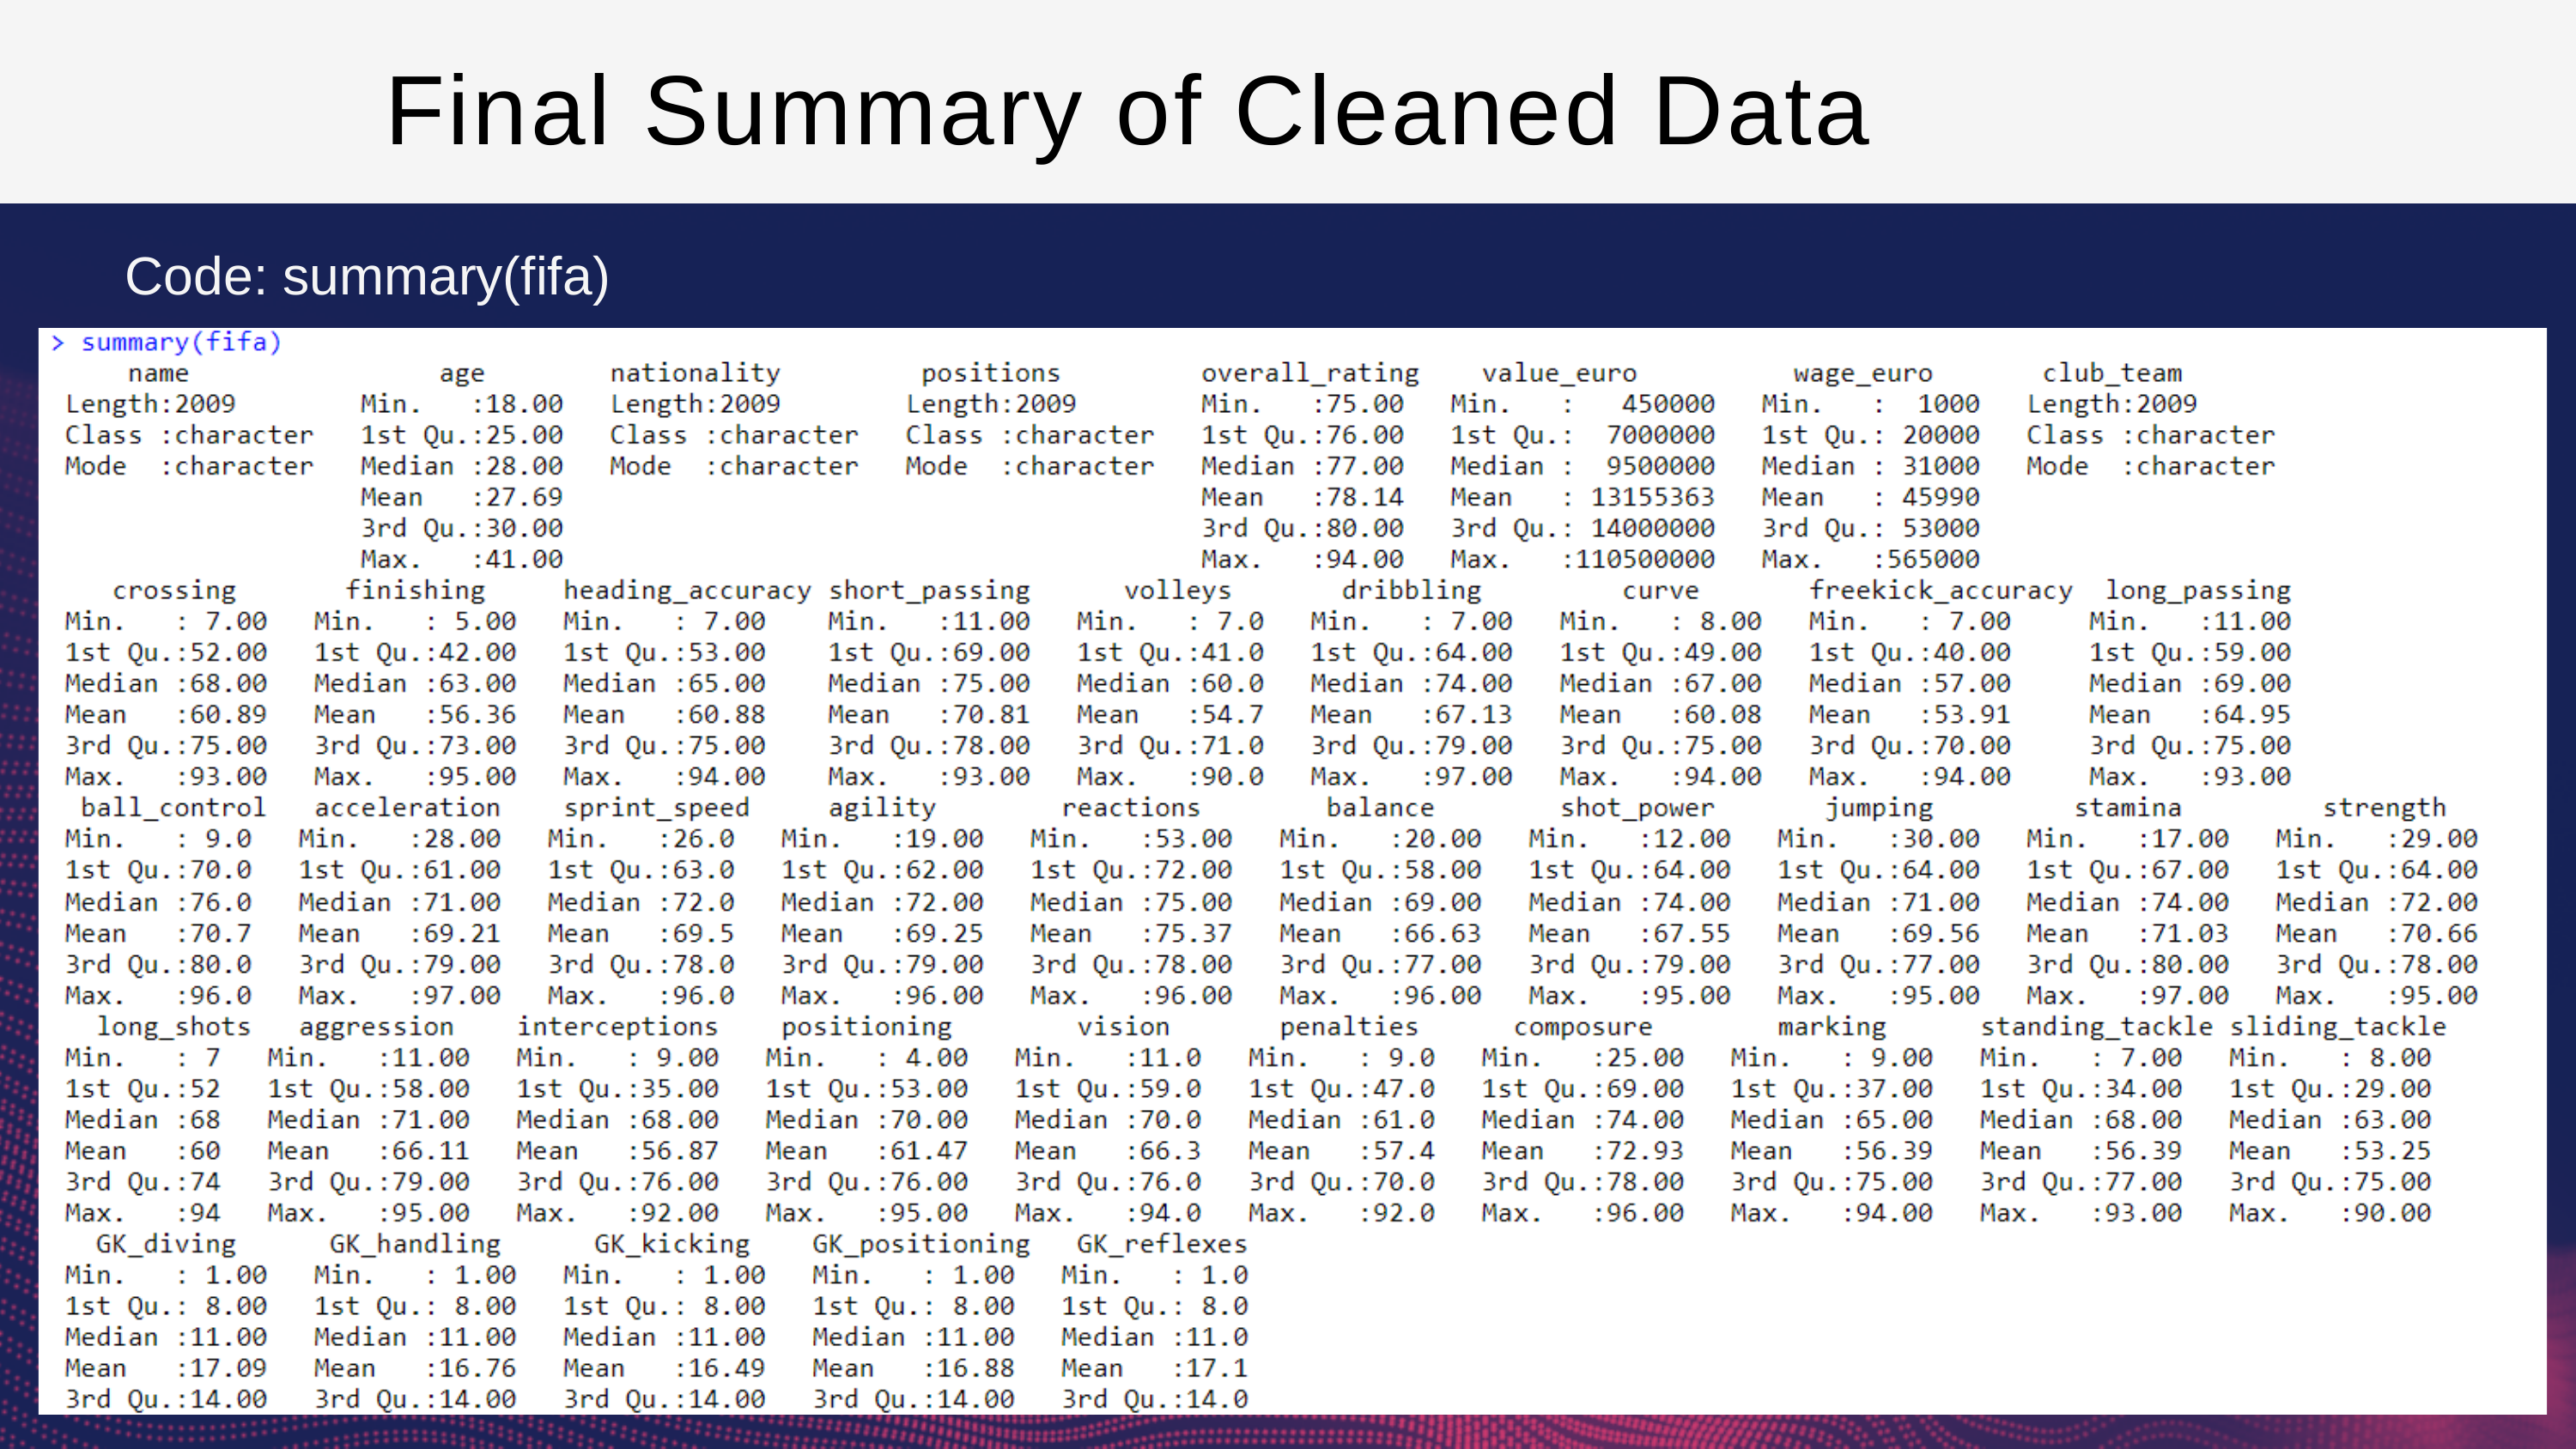

Final Summary of Cleaned Data
Code: summary(fifa)